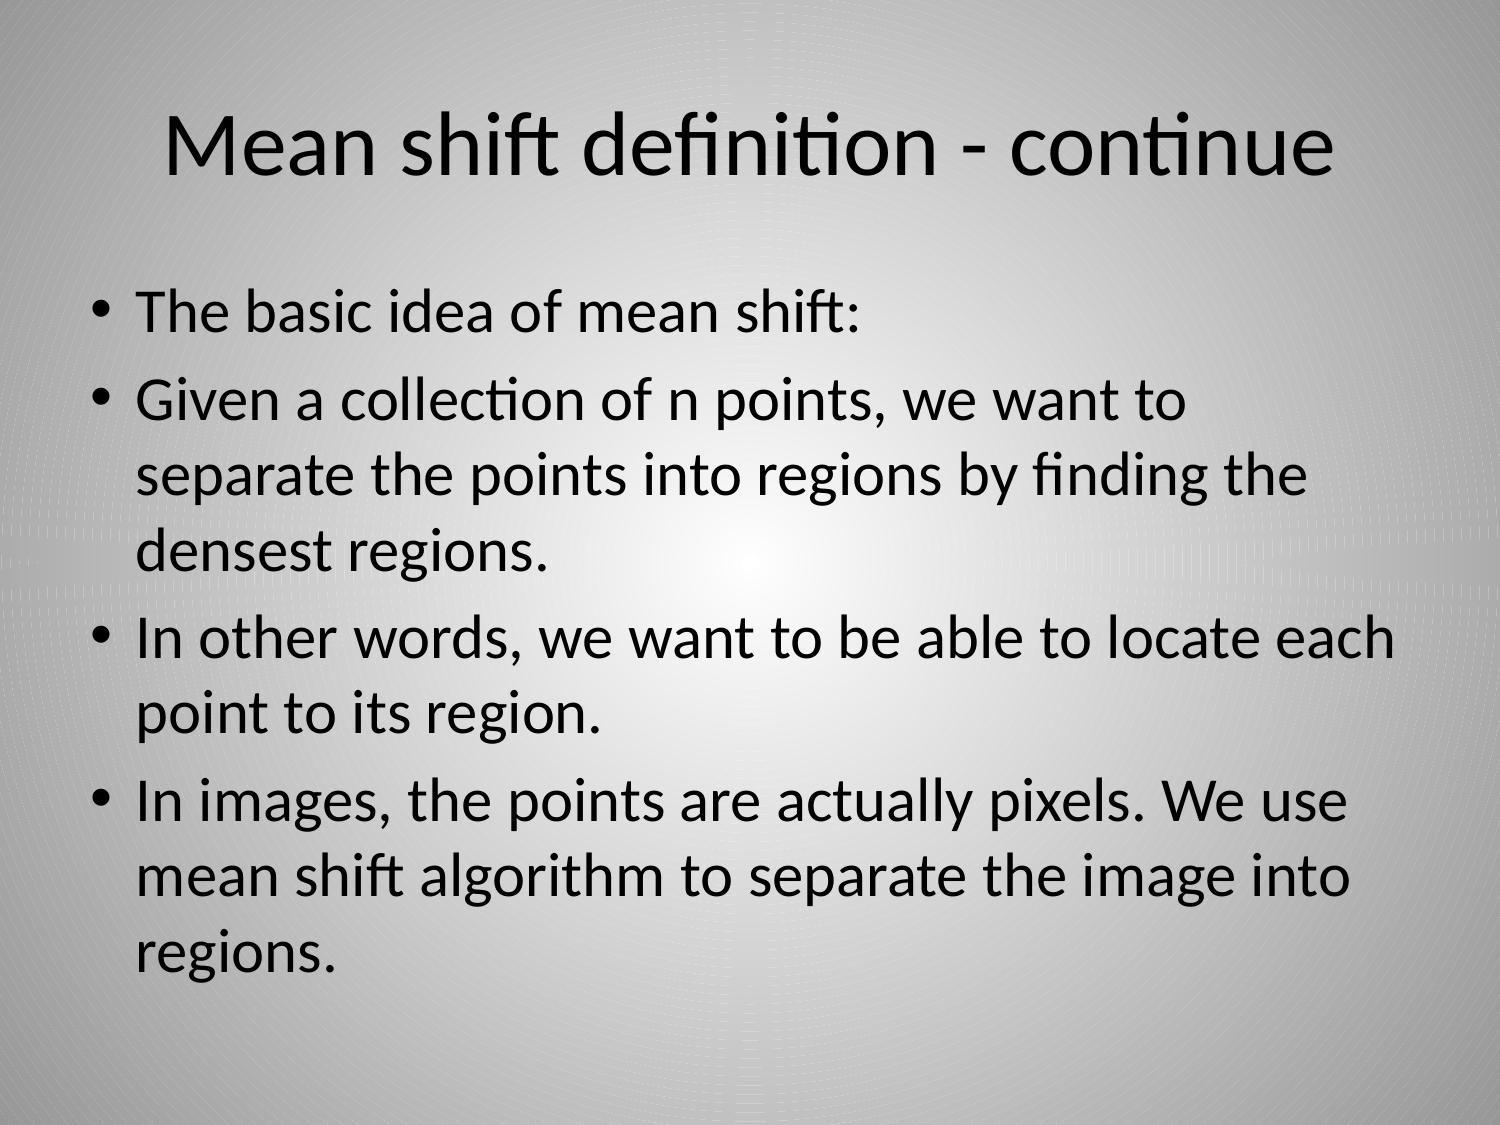

# Mean shift definition - continue
The basic idea of mean shift:
Given a collection of n points, we want to separate the points into regions by finding the densest regions.
In other words, we want to be able to locate each point to its region.
In images, the points are actually pixels. We use mean shift algorithm to separate the image into regions.